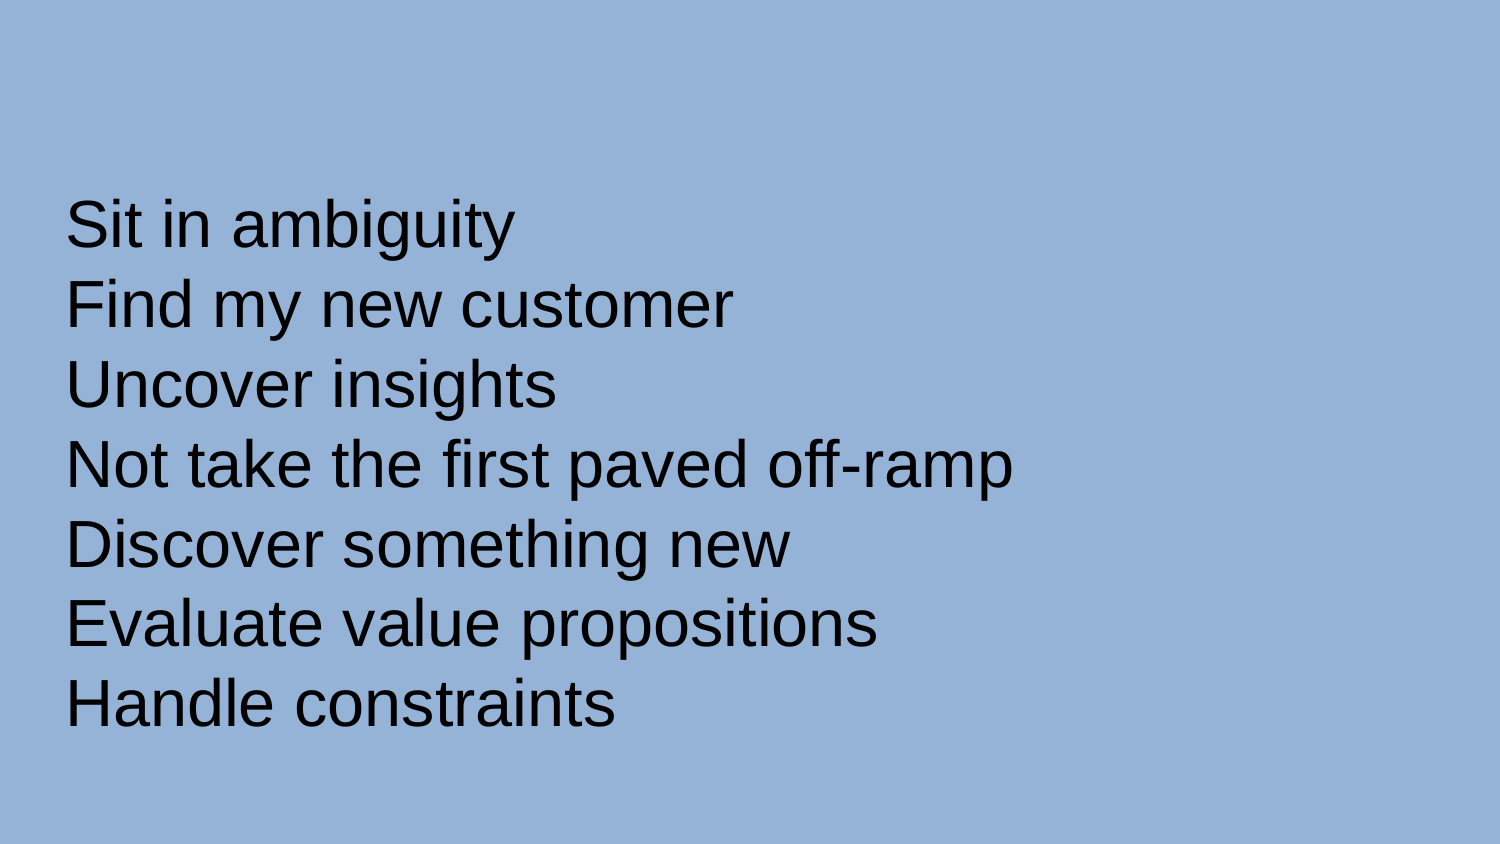

# Sit in ambiguity Find my new customer Uncover insights Not take the first paved off-ramp Discover something new Evaluate value propositions Handle constraints